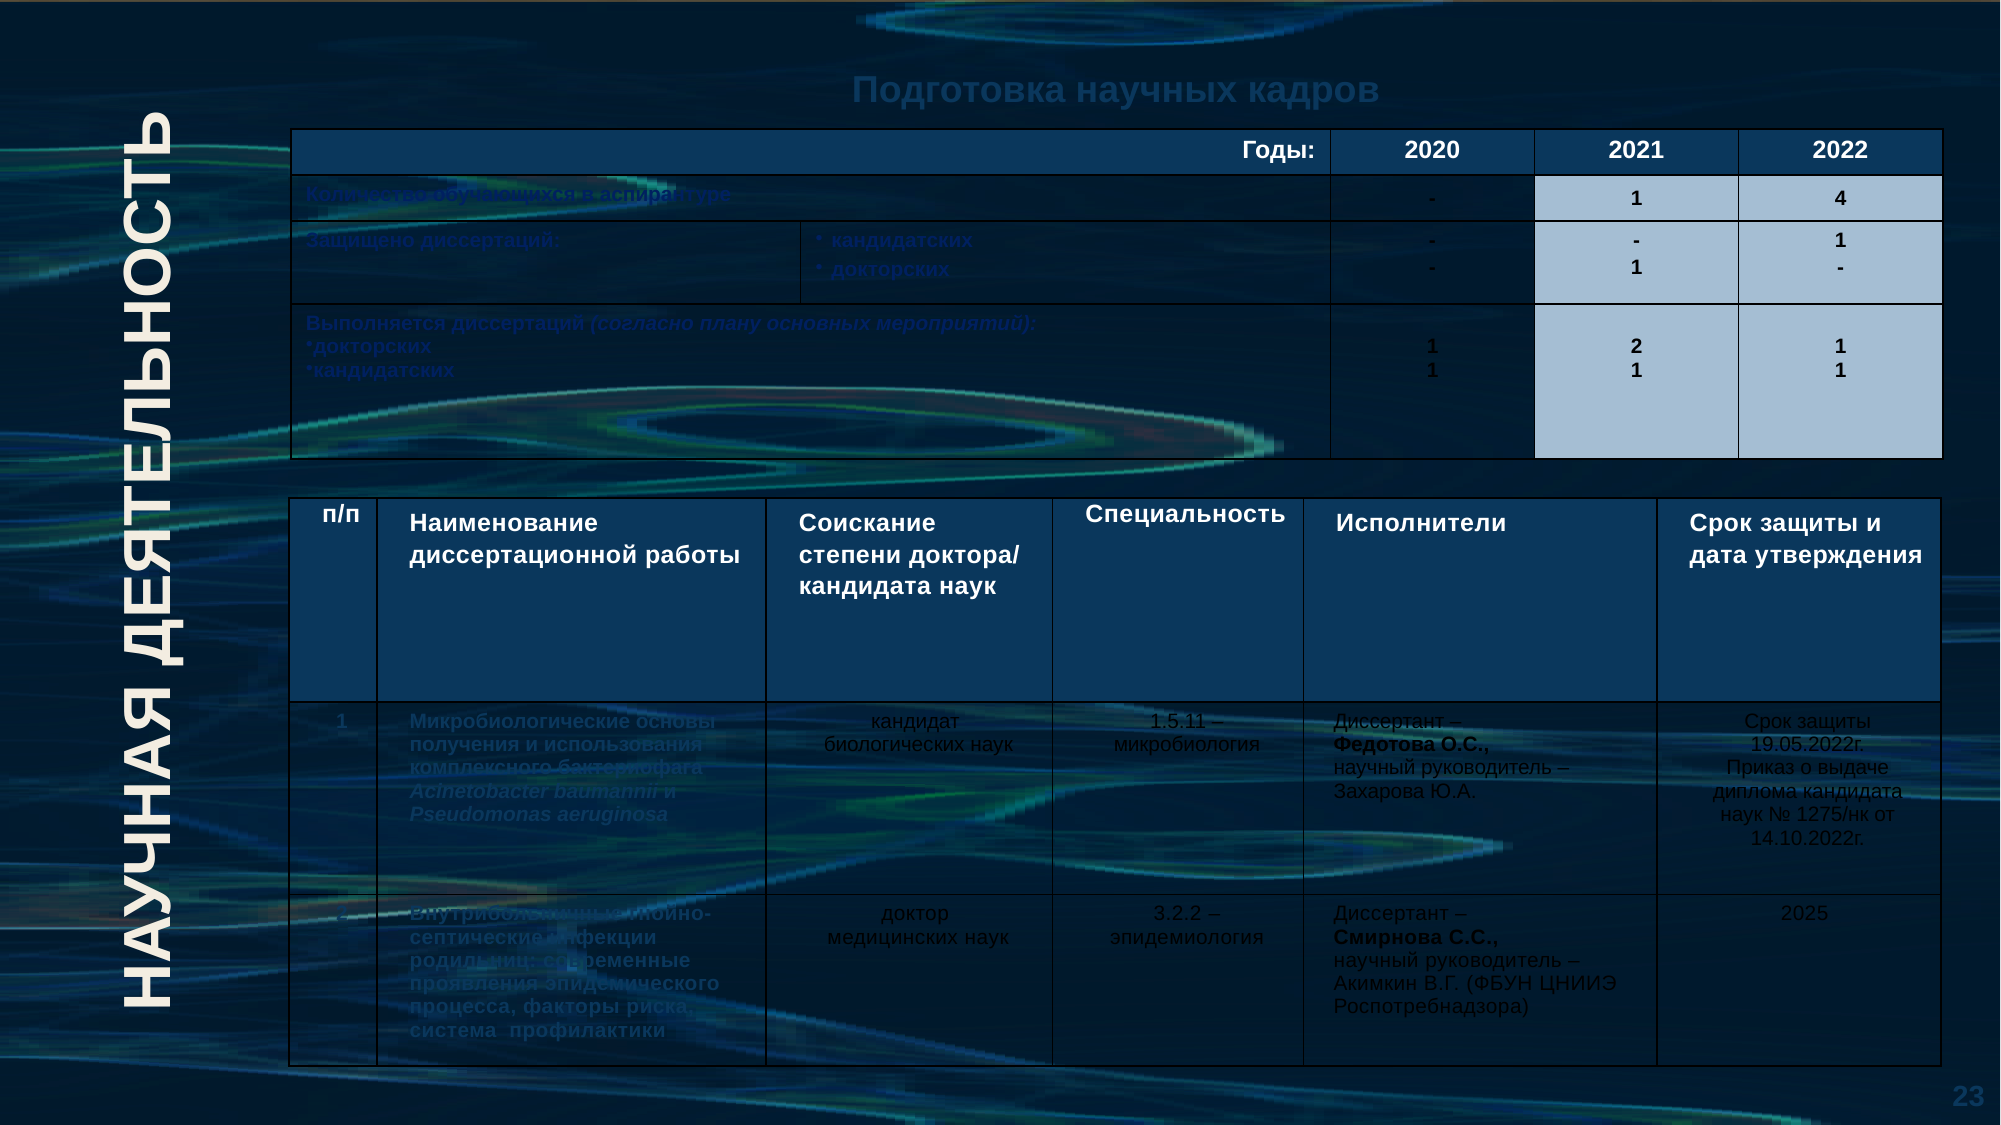

Подготовка научных кадров
| Годы: |  | 2020 | 2021 | 2022 |
| --- | --- | --- | --- | --- |
| Количество обучающихся в аспирантуре |  | - | 1 | 4 |
| Защищено диссертаций: | кандидатских докторских | - - | - 1 | 1 - |
| Выполняется диссертаций (согласно плану основных мероприятий): докторских кандидатских |  | 1 1 | 2 1 | 1 1 |
| п/п | Наименование диссертационной работы | Соискание степени доктора/ кандидата наук | Специальность | Исполнители | Срок защиты и дата утверждения |
| --- | --- | --- | --- | --- | --- |
| 1 | Микробиологические основы получения и использования комплексного бактериофага Acinetobacter baumannii и Pseudomonas aeruginosa | кандидат биологических наук | 1.5.11 – микробиология | Диссертант – Федотова О.С., научный руководитель –Захарова Ю.А. | Срок защиты 19.05.2022г. Приказ о выдаче диплома кандидата наук № 1275/нк от 14.10.2022г. |
| 2 | Внутрибольничные гнойно-септические инфекции родильниц: современные проявления эпидемического процесса, факторы риска, система профилактики | доктор медицинских наук | 3.2.2 – эпидемиология | Диссертант – Смирнова С.С., научный руководитель – Акимкин В.Г. (ФБУН ЦНИИЭ Роспотребнадзора) | 2025 |
НАУЧНАЯ ДЕЯТЕЛЬНОСТЬ
23